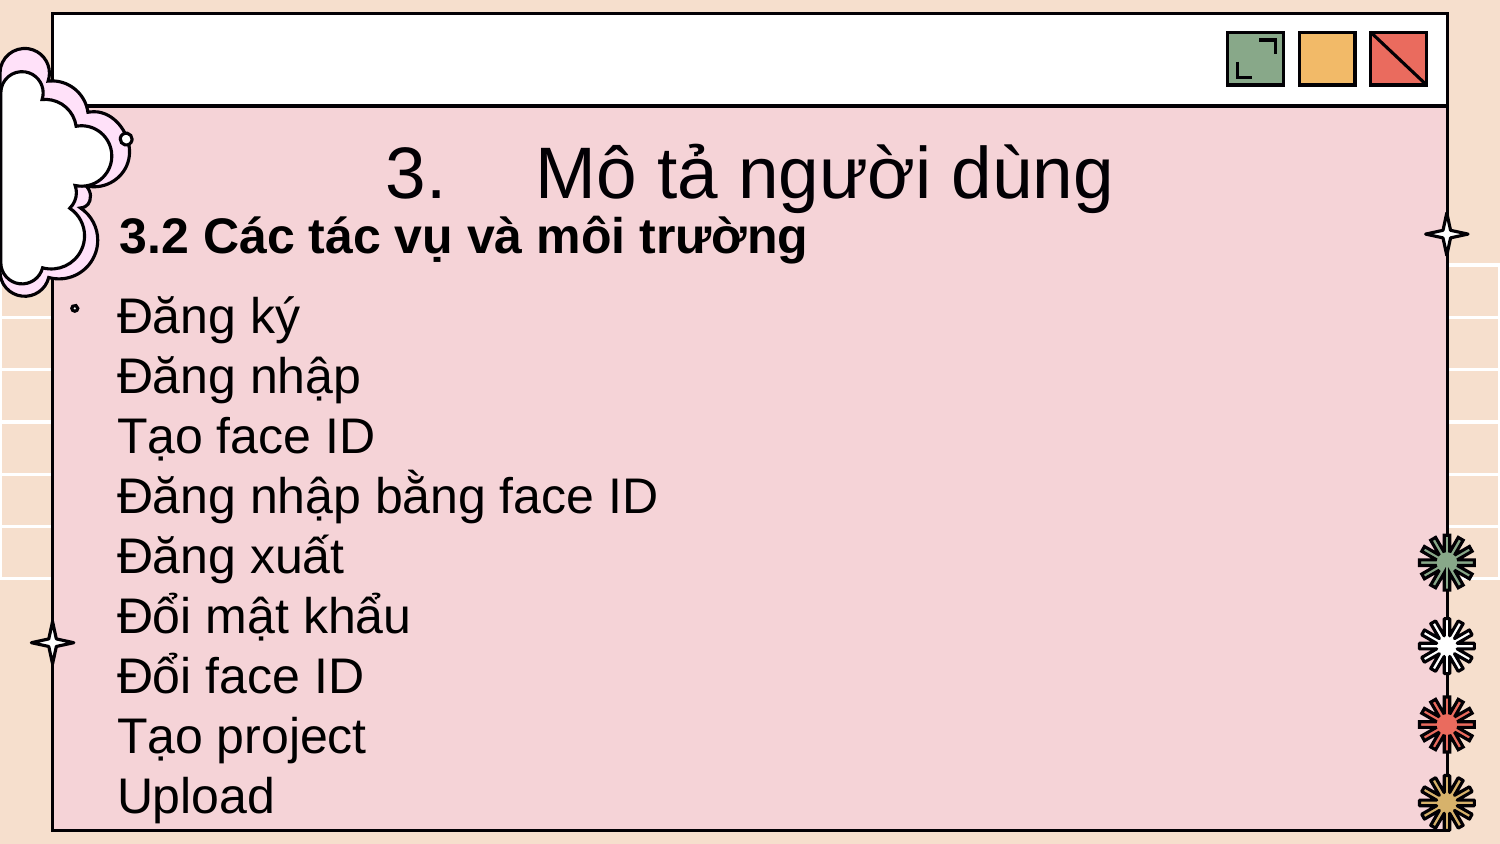

# 3.	Mô tả người dùng
3.2 Các tác vụ và môi trường
Đăng ký
Đăng nhập
Tạo face ID
Đăng nhập bằng face ID
Đăng xuất
Đổi mật khẩu
Đổi face ID
Tạo project
Upload